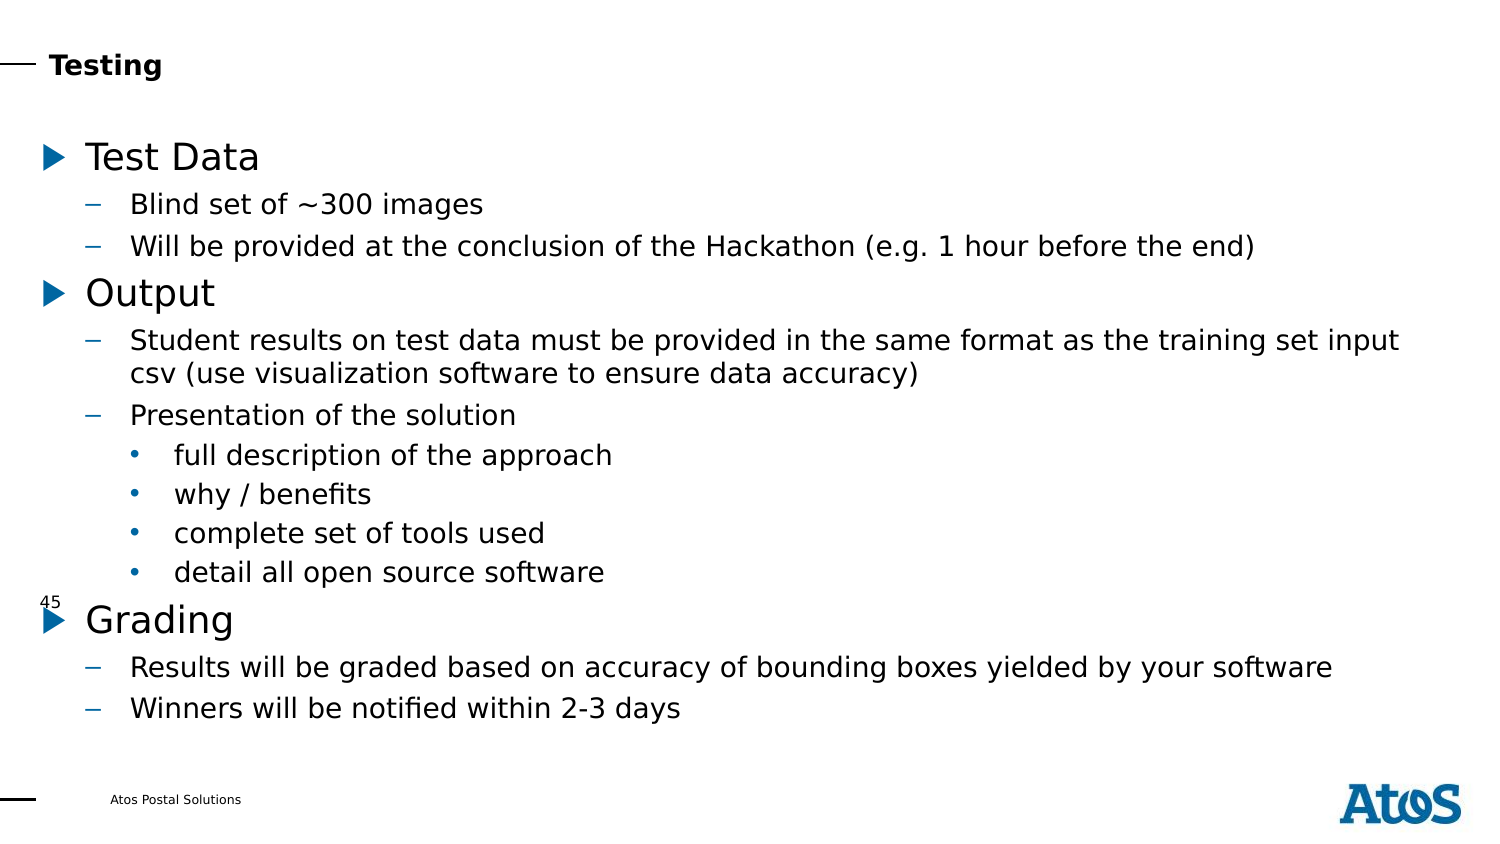

# Testing
Test Data
Blind set of ~300 images
Will be provided at the conclusion of the Hackathon (e.g. 1 hour before the end)
Output
Student results on test data must be provided in the same format as the training set input csv (use visualization software to ensure data accuracy)
Presentation of the solution
full description of the approach
why / benefits
complete set of tools used
detail all open source software
Grading
Results will be graded based on accuracy of bounding boxes yielded by your software
Winners will be notified within 2-3 days

45